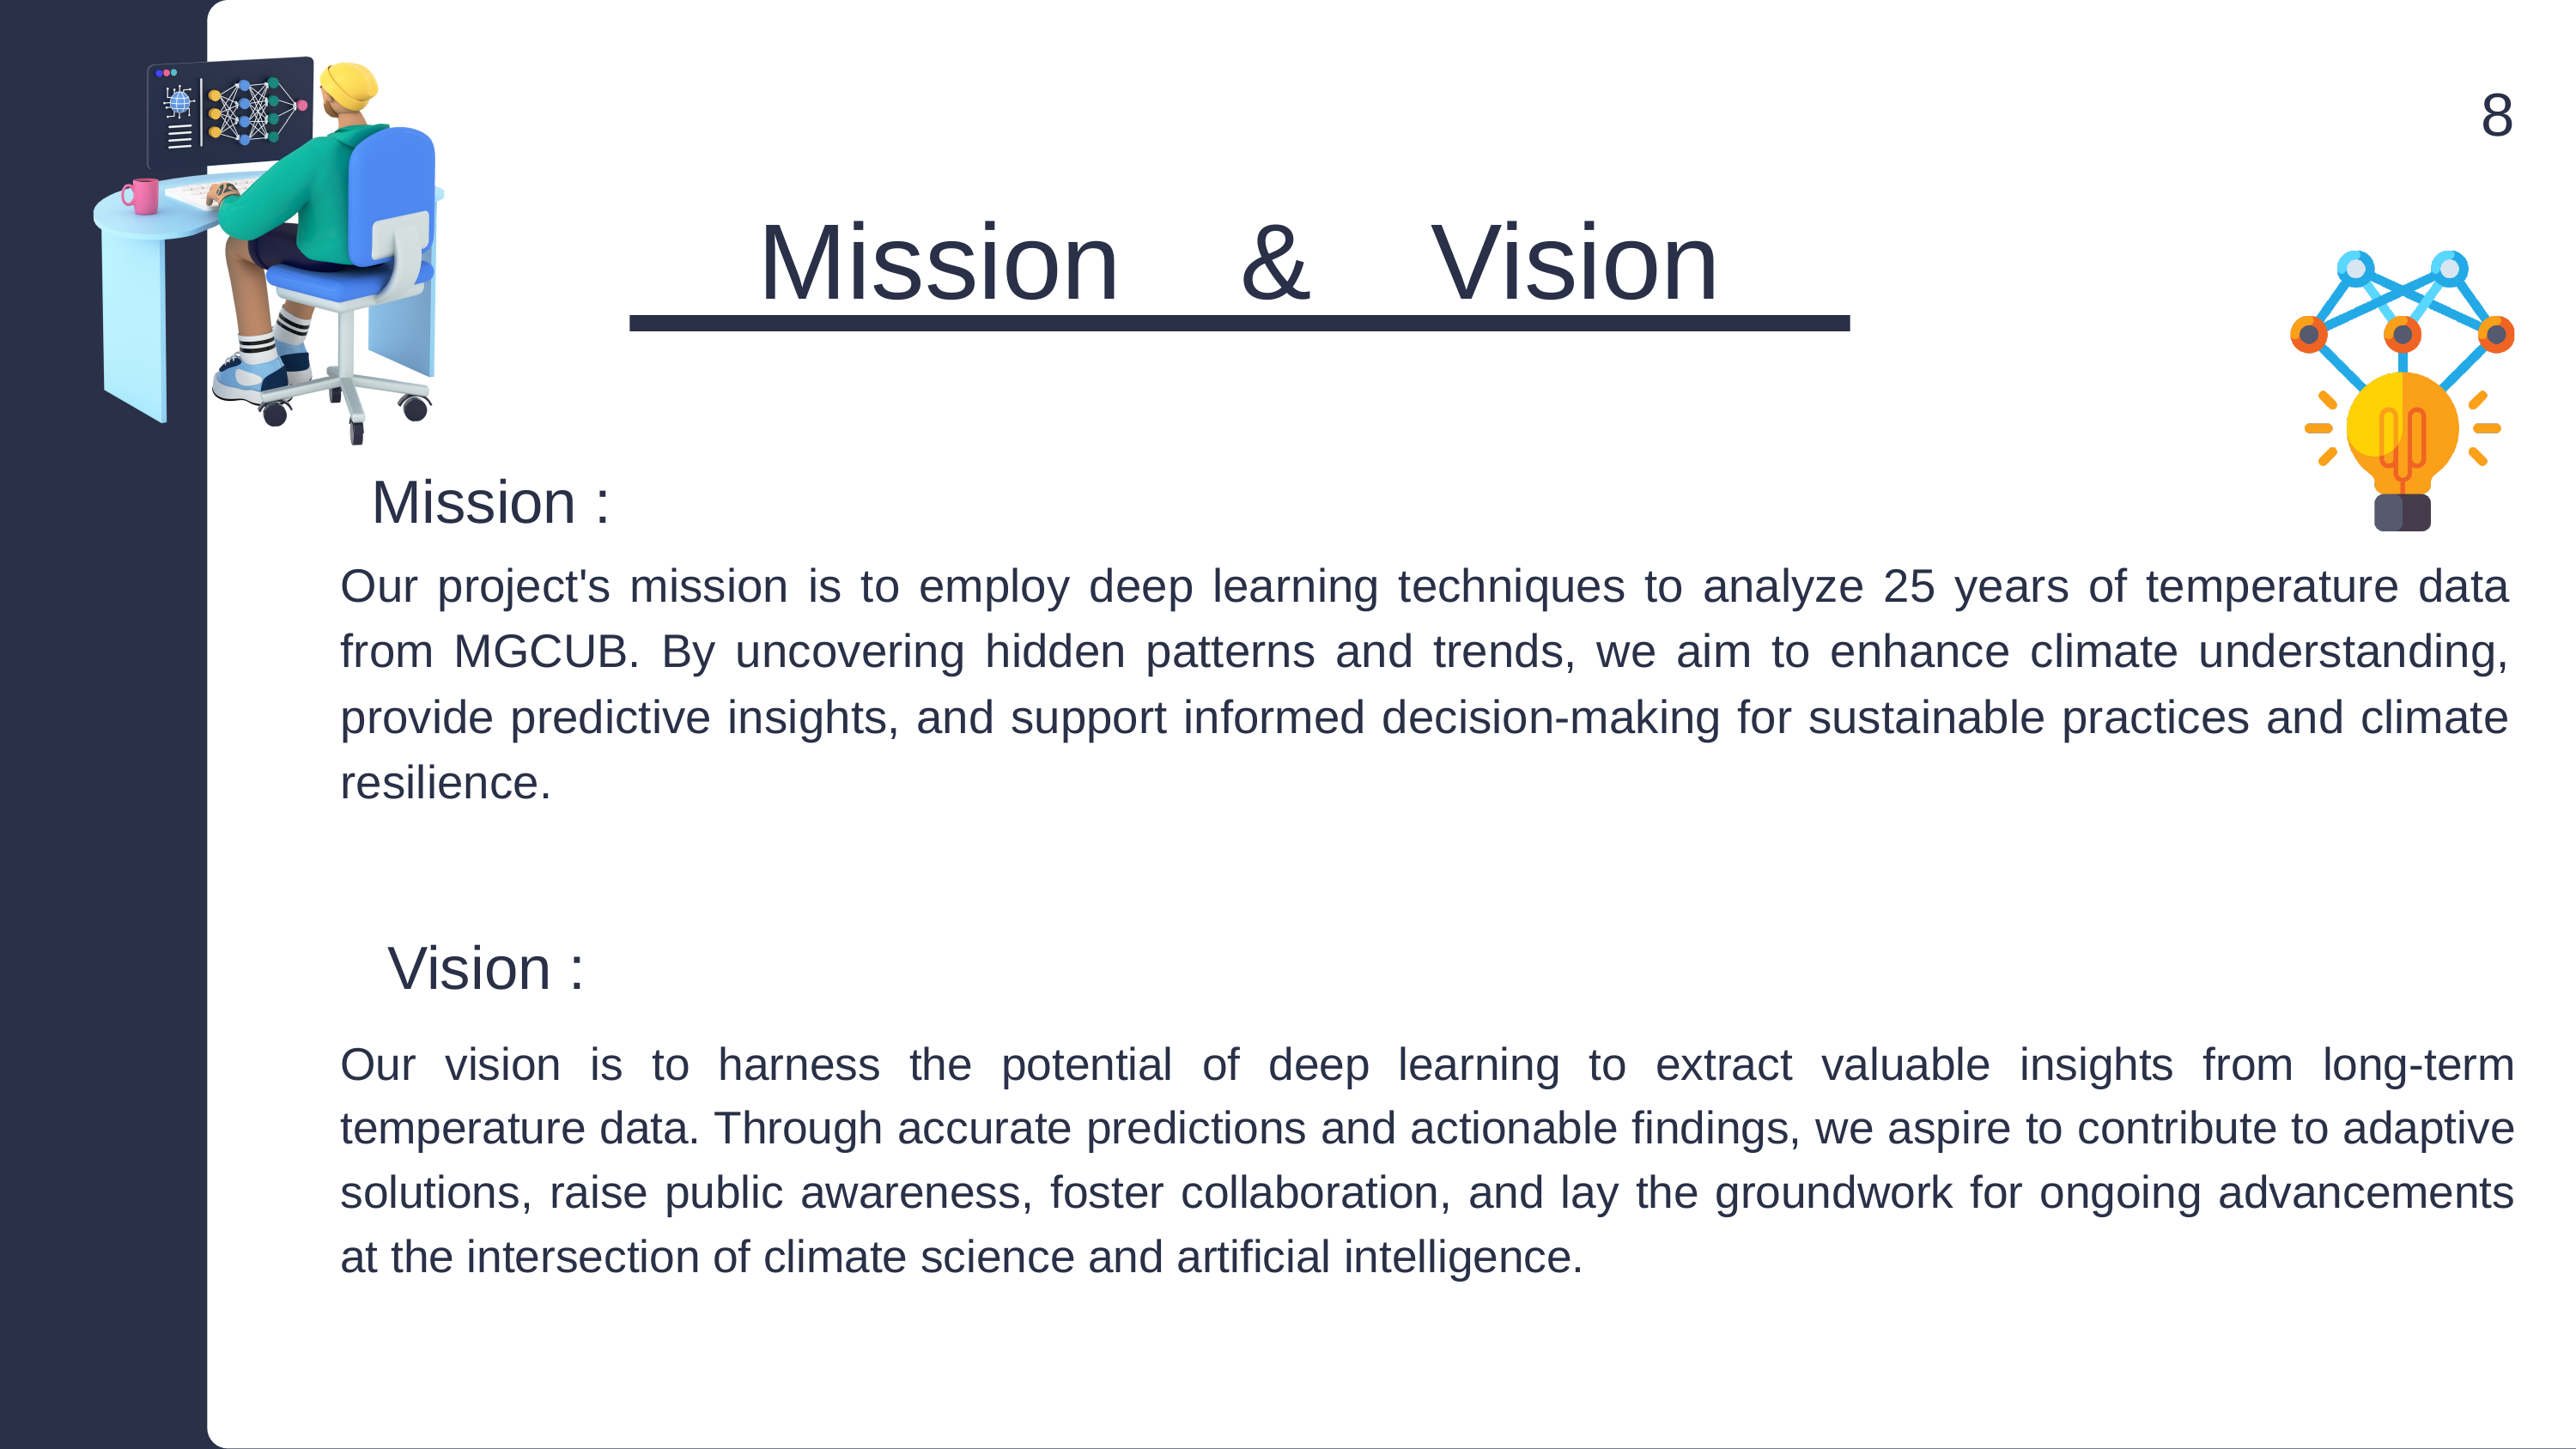

8
Mission    &    Vision

Mission :
Our project's mission is to employ deep learning techniques to analyze 25 years of temperature data from MGCUB. By uncovering hidden patterns and trends, we aim to enhance climate understanding, provide predictive insights, and support informed decision-making for sustainable practices and climate resilience.
 Vision :
Our vision is to harness the potential of deep learning to extract valuable insights from long-term temperature data. Through accurate predictions and actionable findings, we aspire to contribute to adaptive solutions, raise public awareness, foster collaboration, and lay the groundwork for ongoing advancements at the intersection of climate science and artificial intelligence.